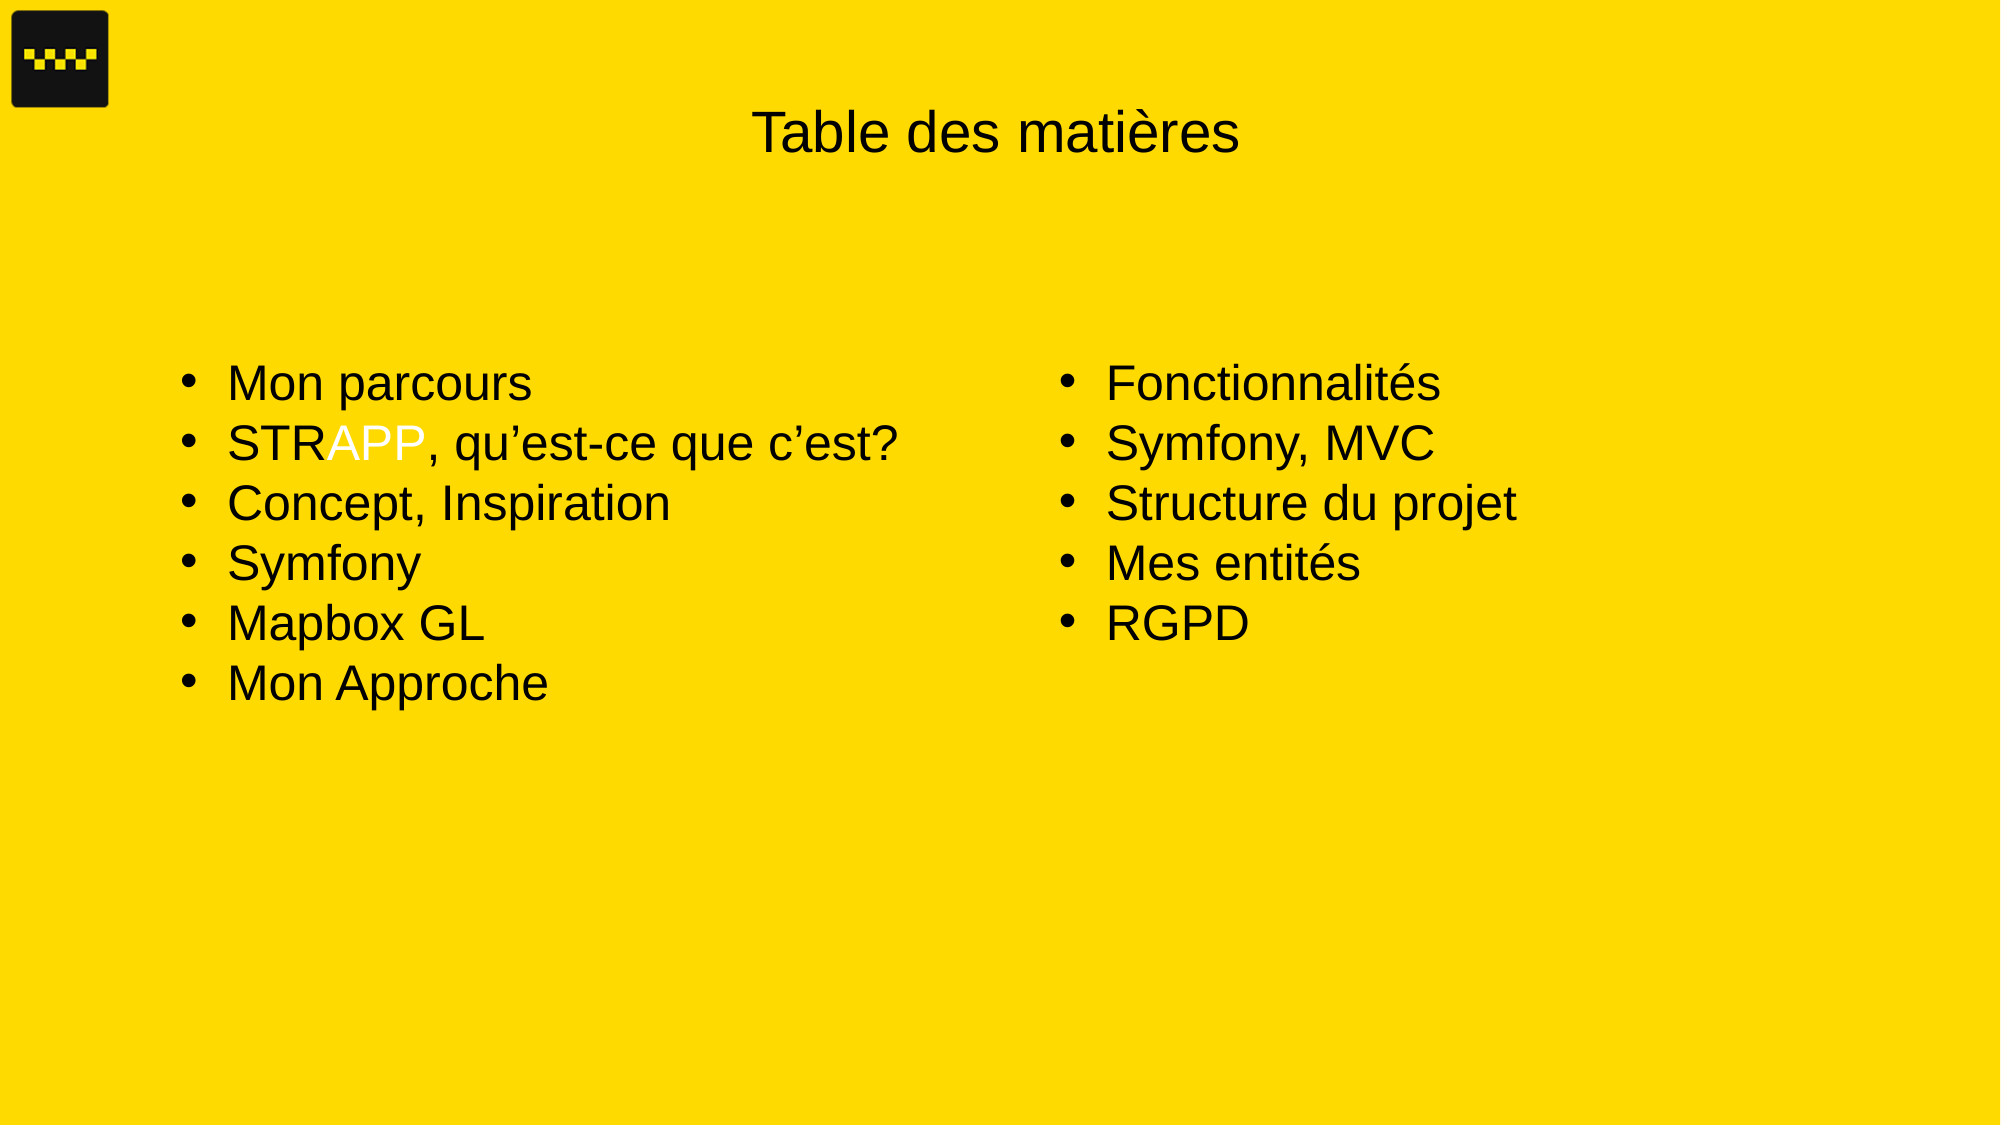

Table des matières
Mon parcours
STRAPP, qu’est-ce que c’est?
Concept, Inspiration
Symfony
Mapbox GL
Mon Approche

Fonctionnalités
Symfony, MVC
Structure du projet
Mes entités
RGPD